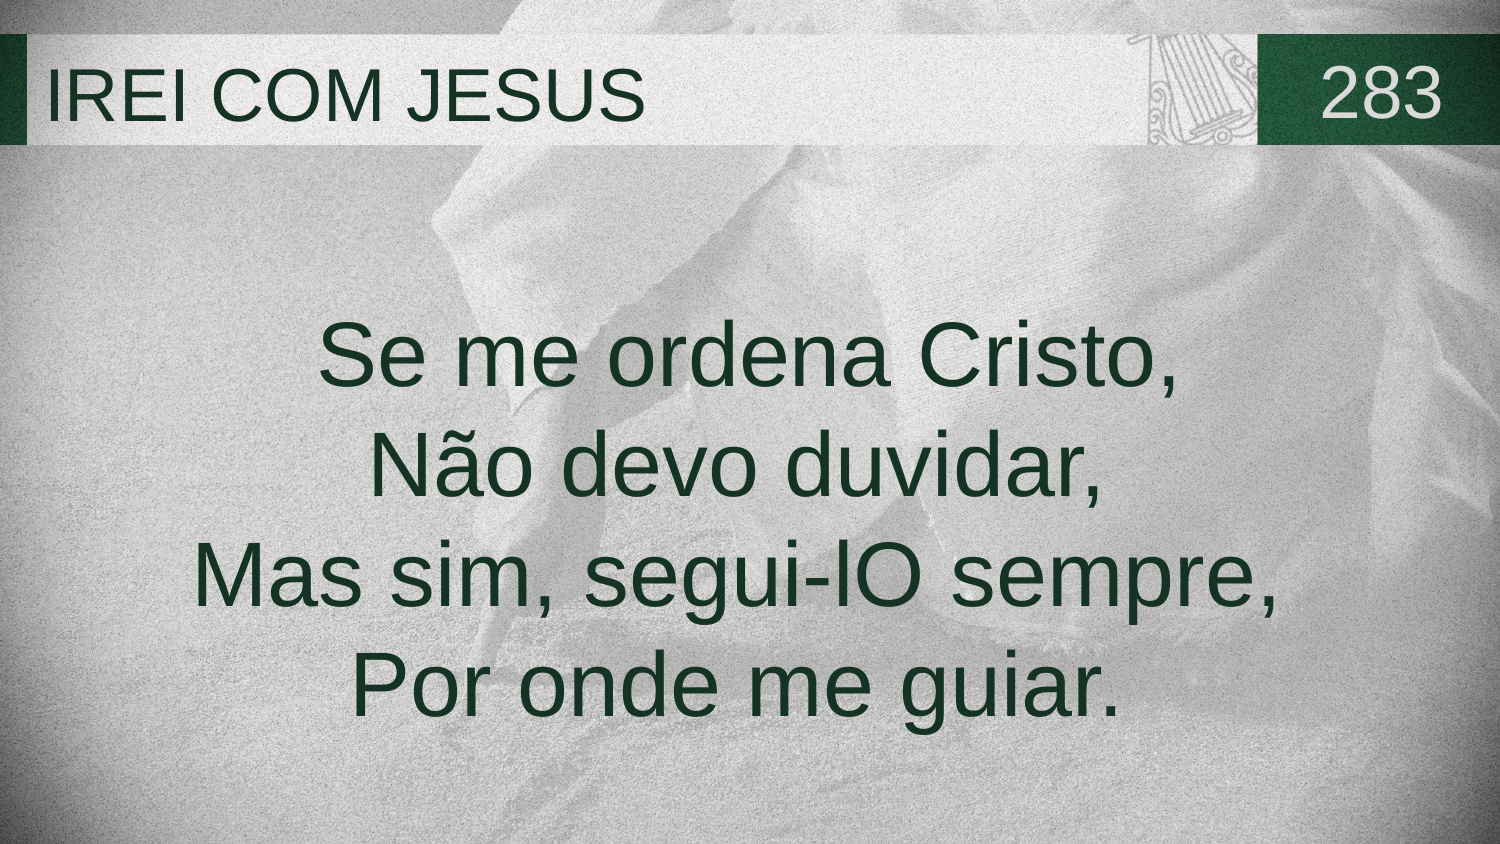

# IREI COM JESUS
283
Se me ordena Cristo,
Não devo duvidar,
Mas sim, segui-lO sempre,
Por onde me guiar.